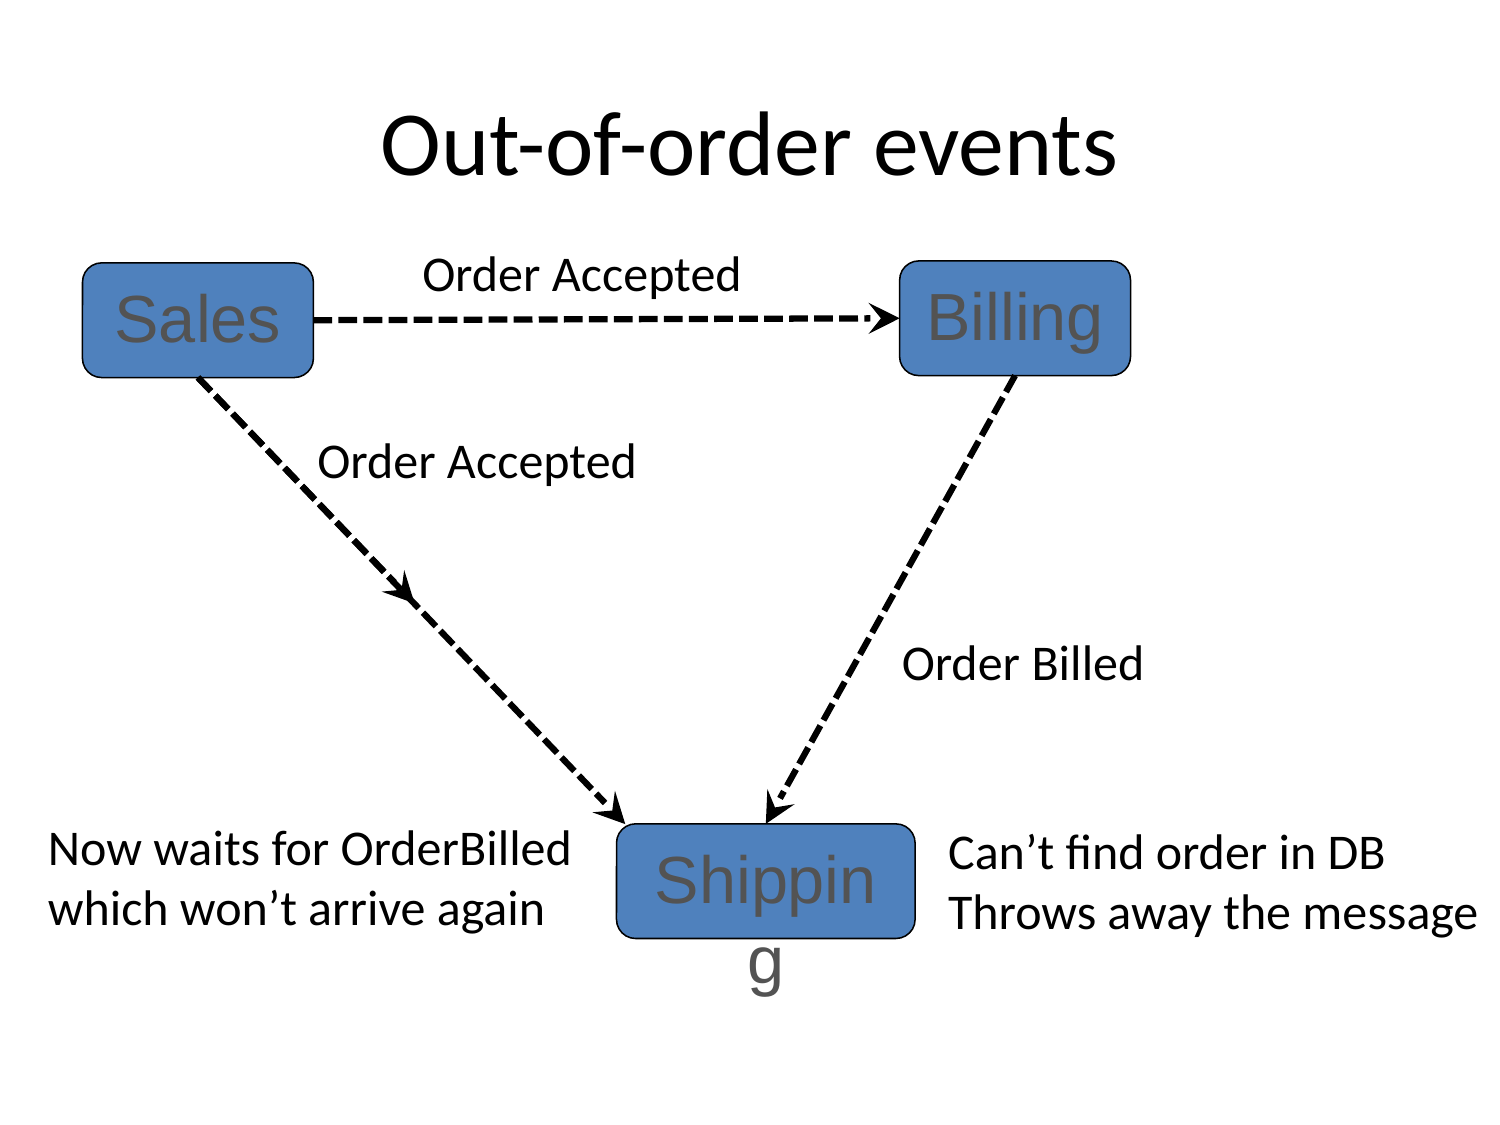

# Out-of-order events
Order Accepted
Billing
Sales
Order Accepted
Order Billed
Now waits for OrderBilled
which won’t arrive again
Can’t find order in DB
Throws away the message
Shipping